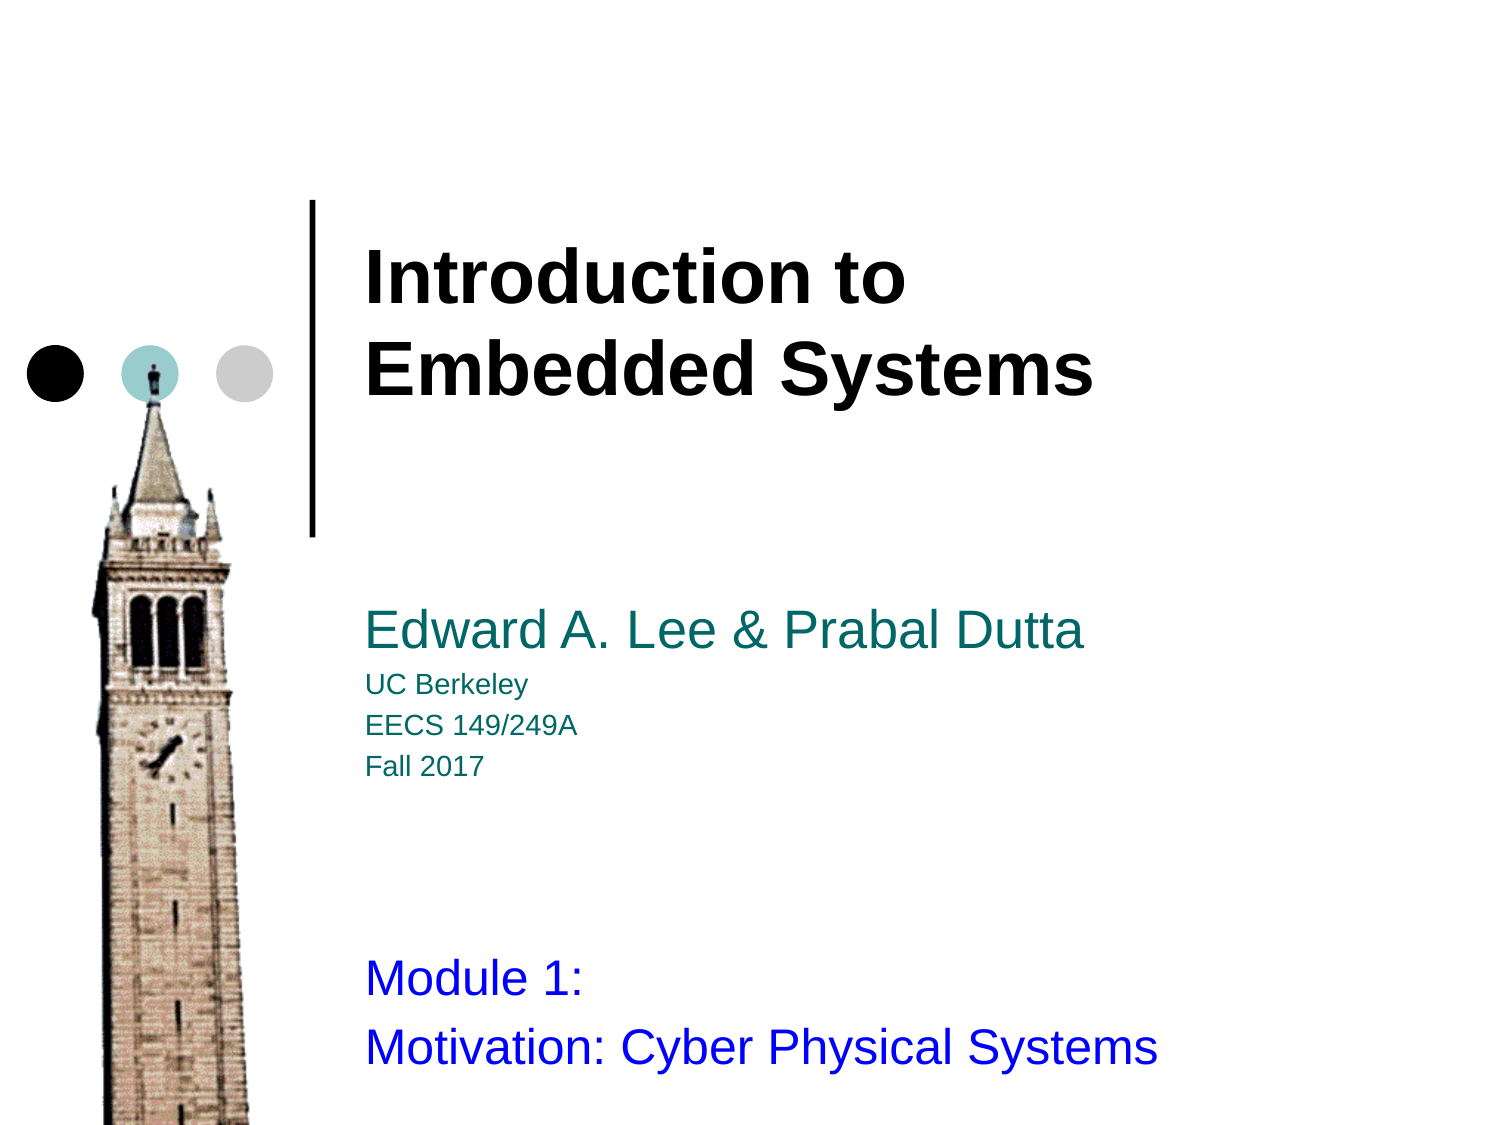

Introduction to
Embedded Systems
Edward A. Lee & Prabal Dutta
UC Berkeley
EECS 149/249A
Fall 2017
Module 1:
Motivation: Cyber Physical Systems